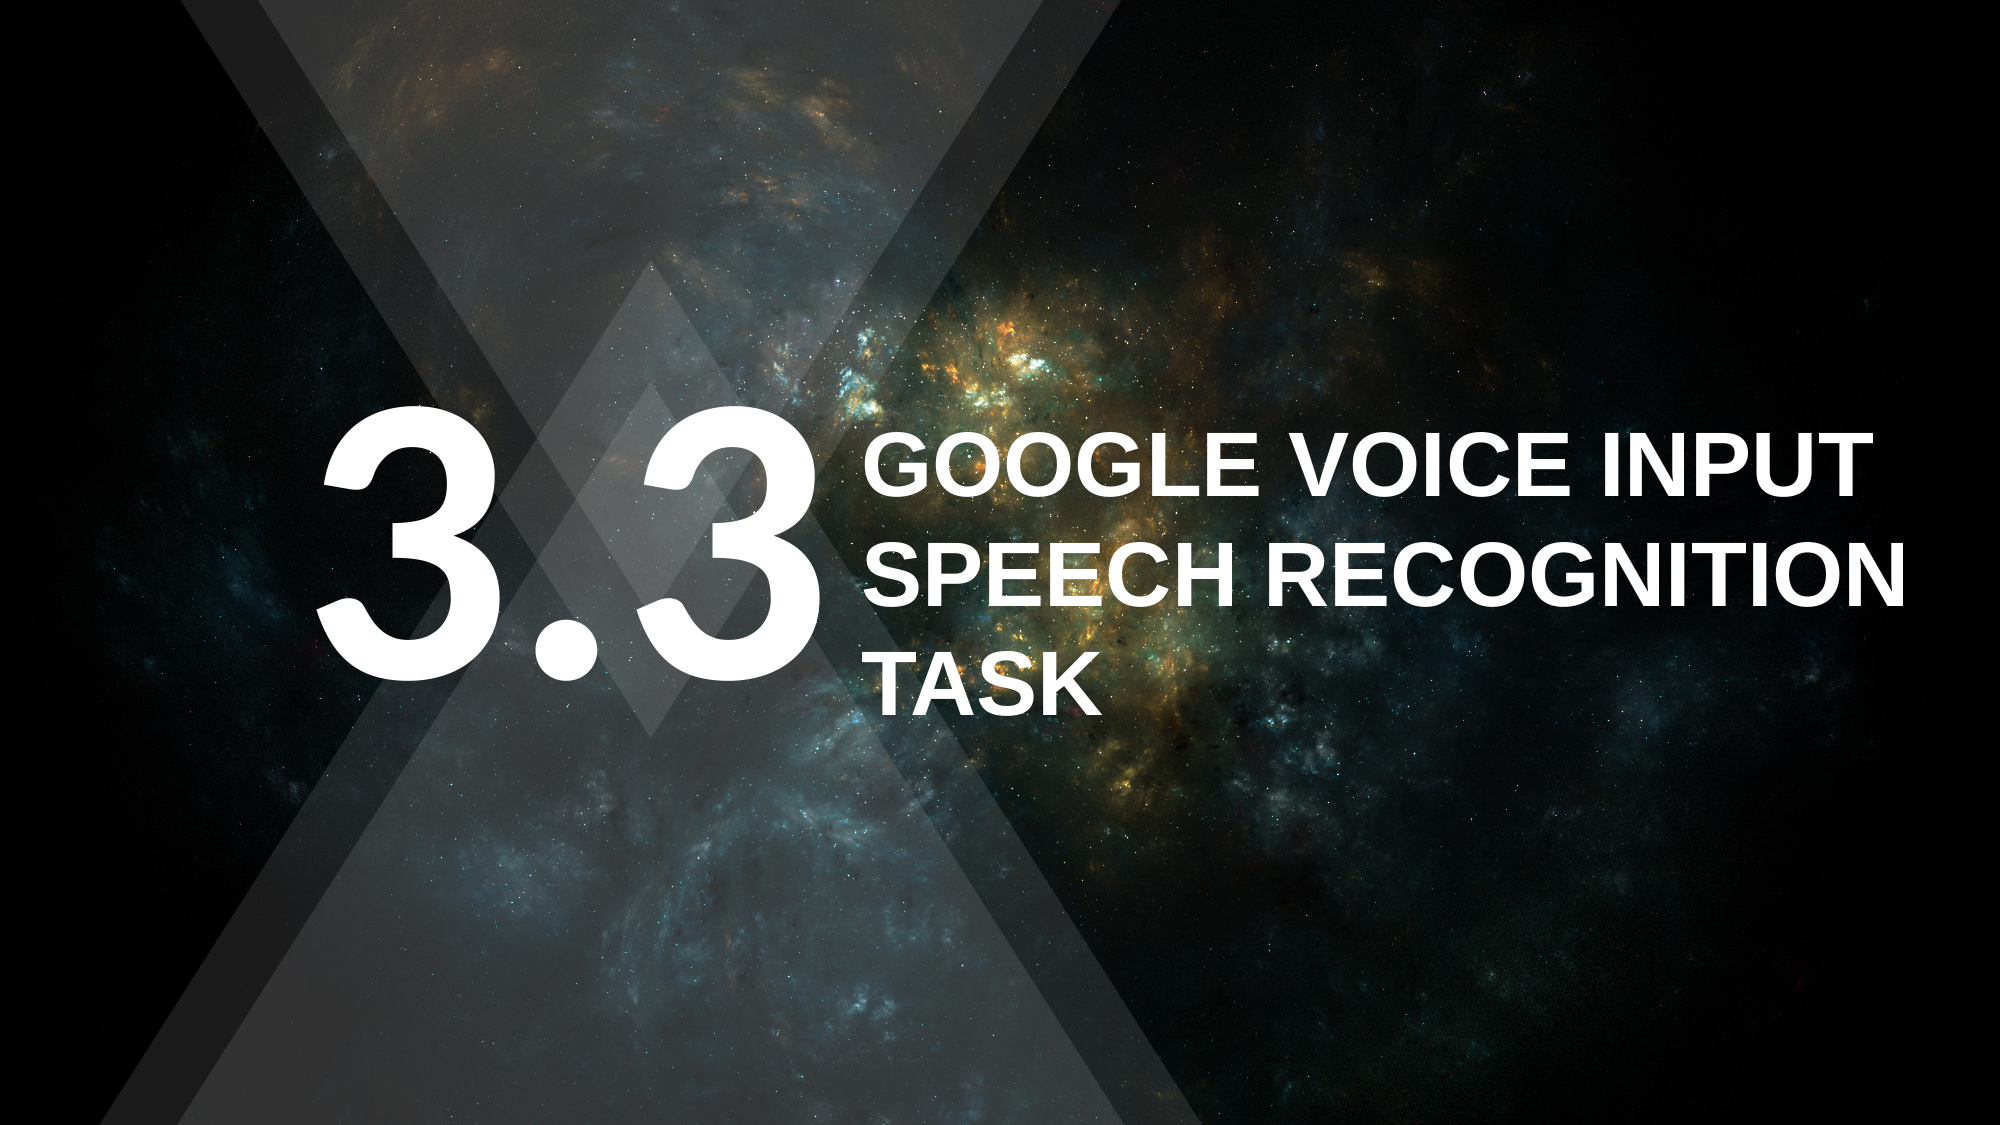

3.3
GOOGLE VOICE INPUT SPEECH RECOGNITION TASK